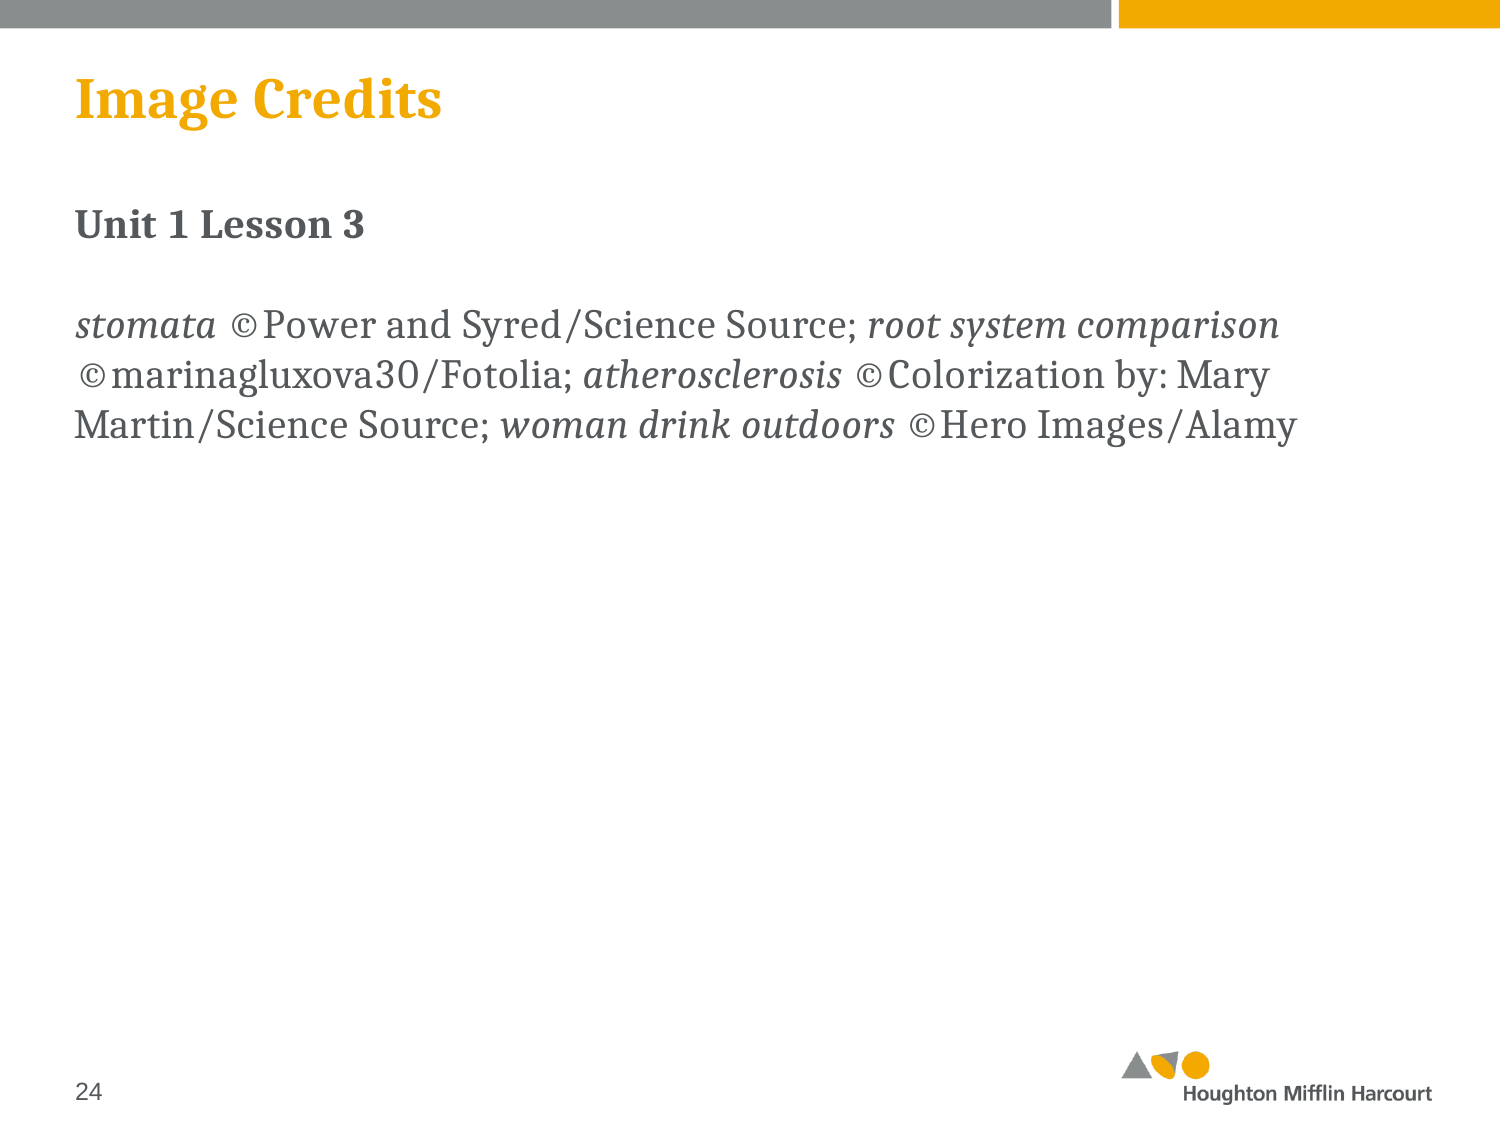

# Image Credits
Unit 1 Lesson 3

stomata ©Power and Syred/Science Source; root system comparison ©marinagluxova30/Fotolia; atherosclerosis ©Colorization by: Mary Martin/Science Source; woman drink outdoors ©Hero Images/Alamy

24